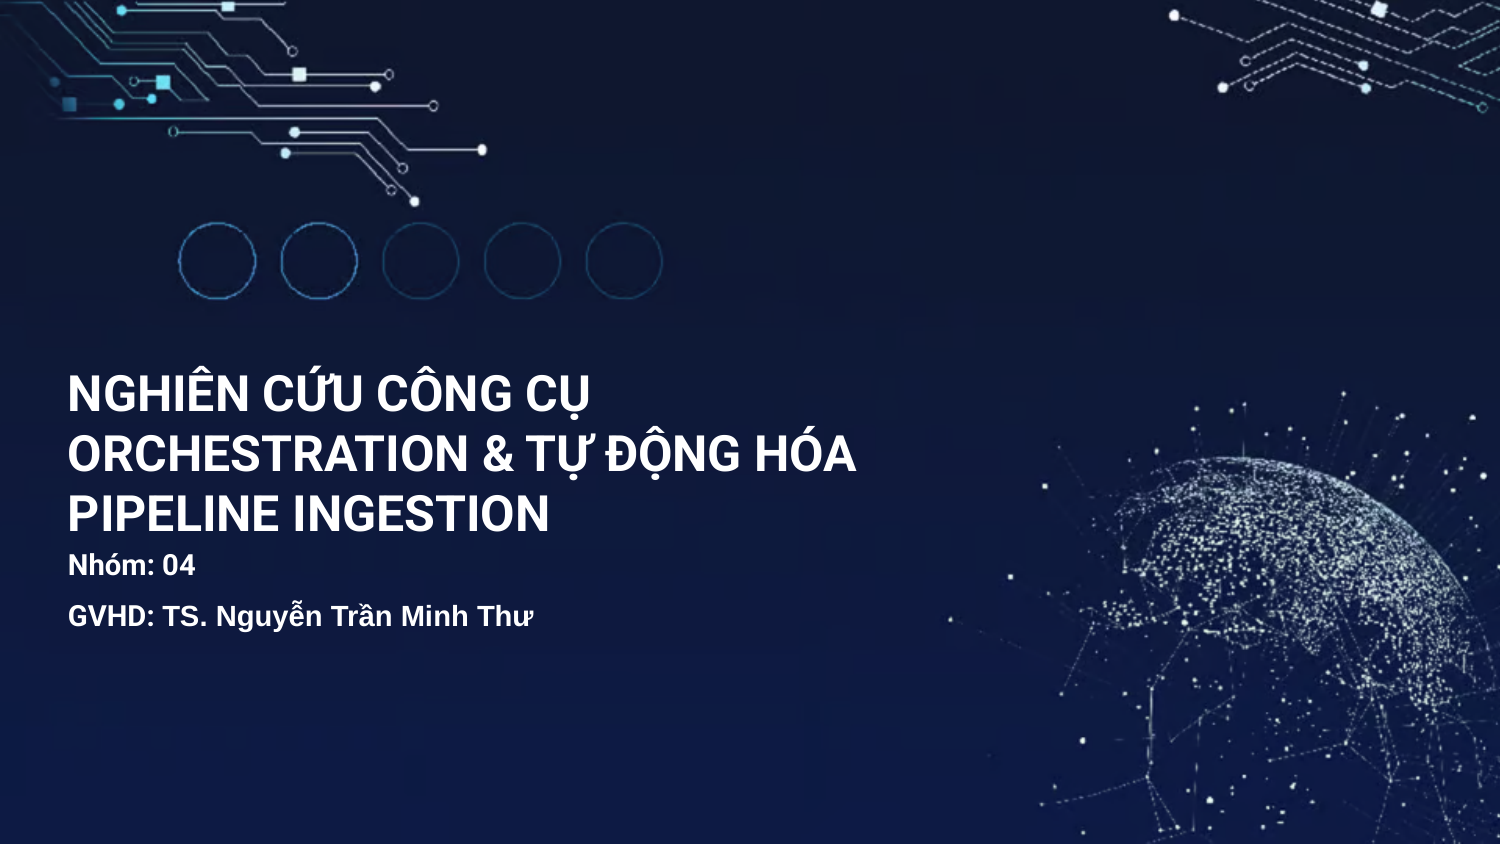

NGHIÊN CỨU CÔNG CỤ ORCHESTRATION & TỰ ĐỘNG HÓA PIPELINE INGESTION
Nhóm: 04
GVHD: TS. Nguyễn Trần Minh Thư